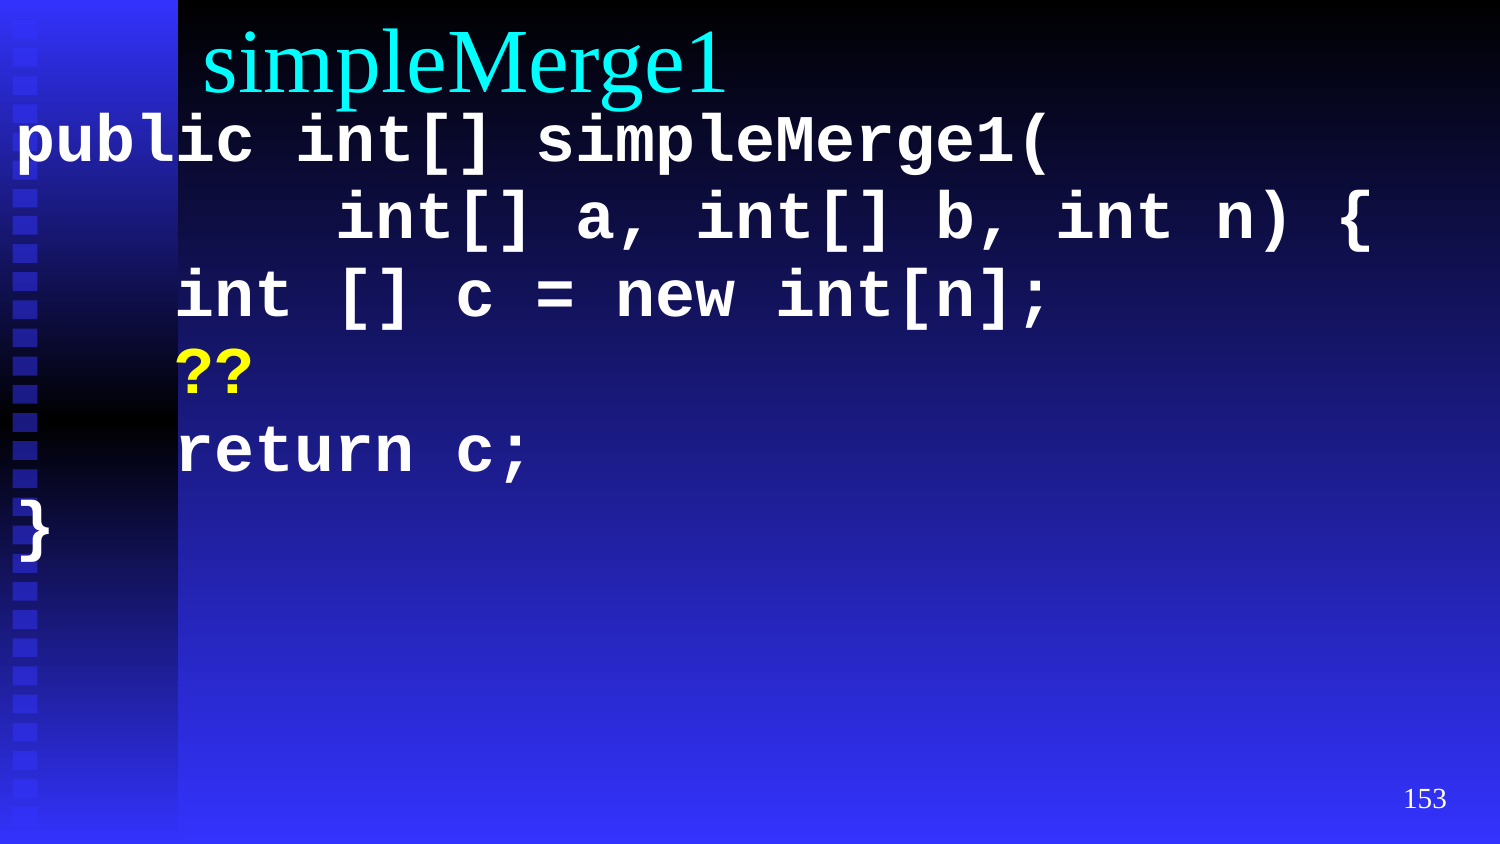

# simpleMerge1
public int[] simpleMerge1(
        int[] a, int[] b, int n) {
    int [] c = new int[n];
    ??
    return c;
}
153